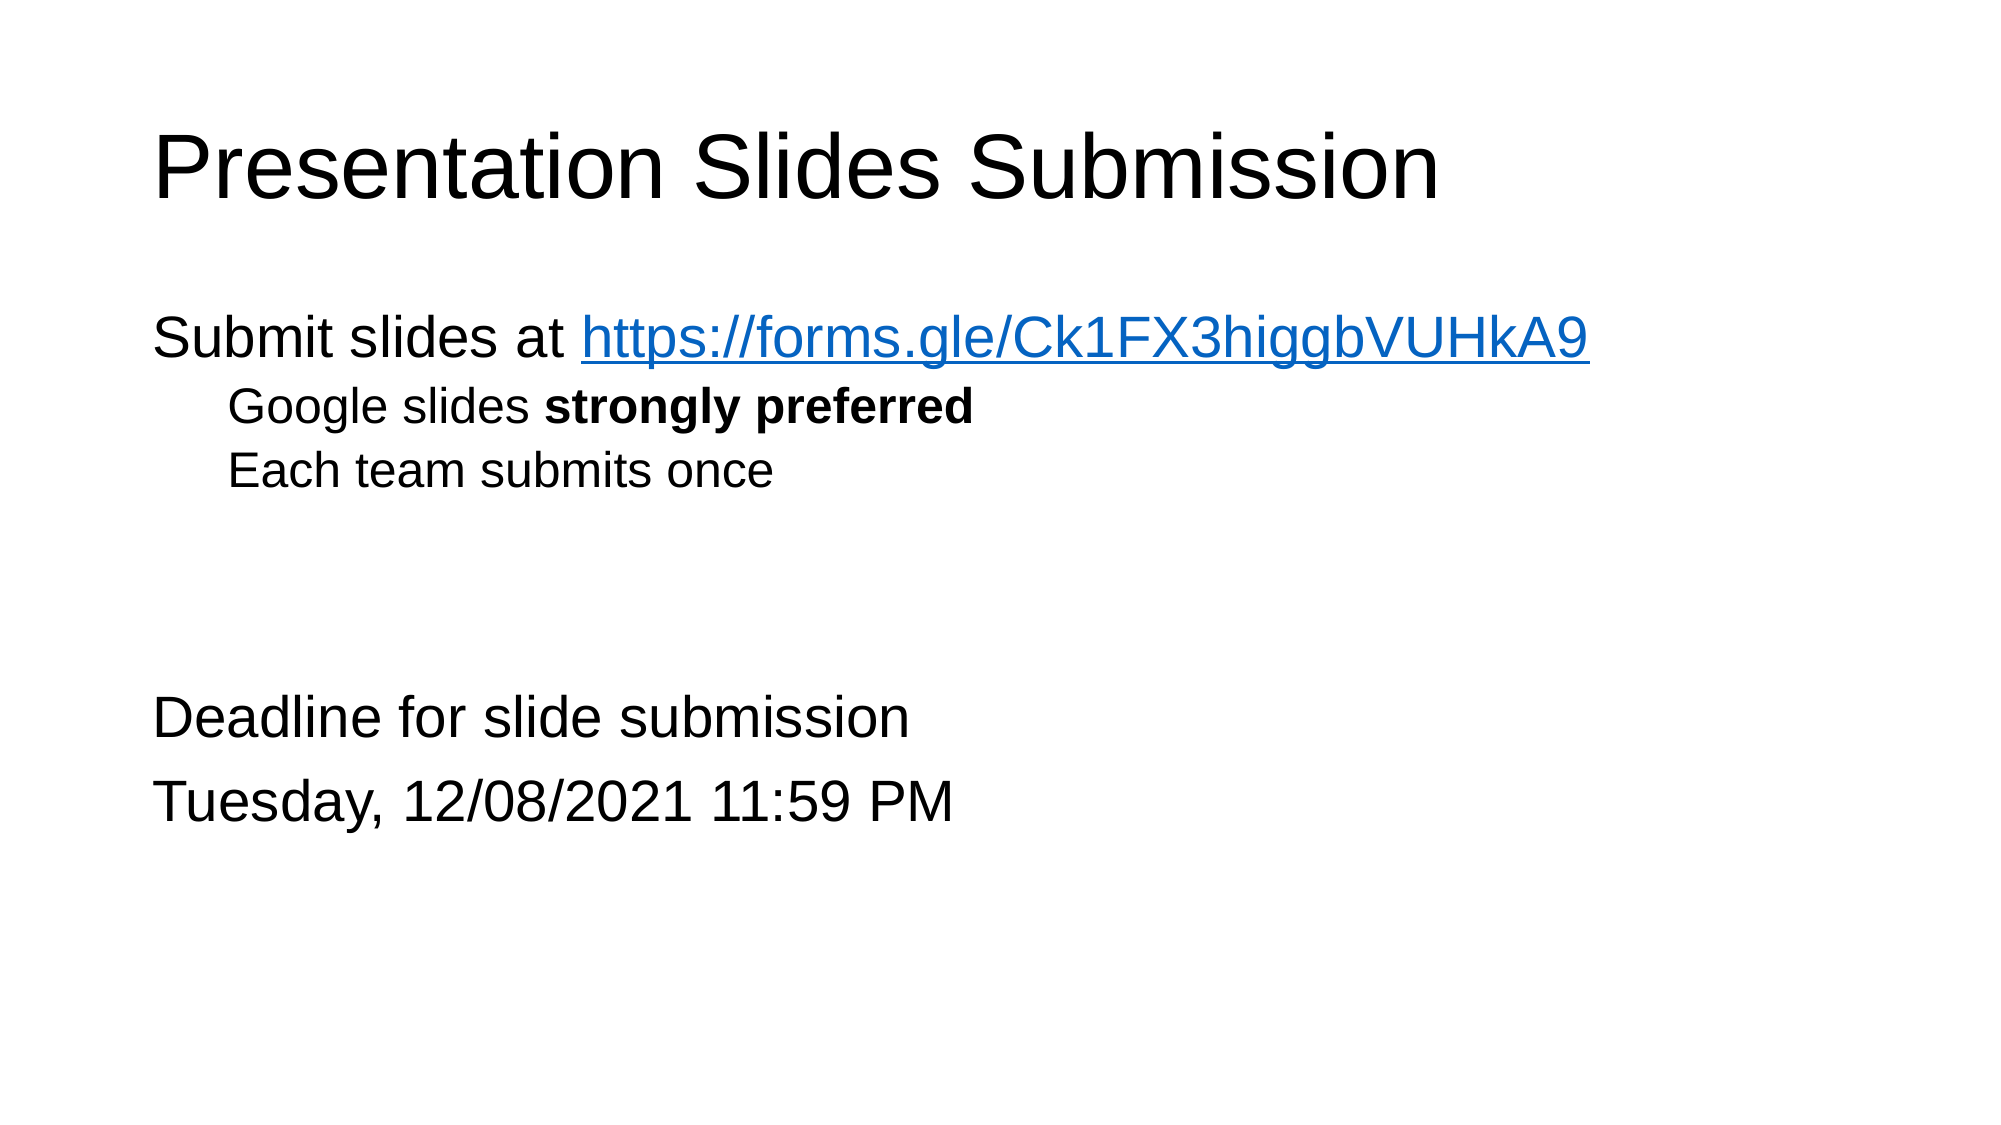

# Presentation Slides Submission
Submit slides at https://forms.gle/Ck1FX3higgbVUHkA9
Google slides strongly preferred
Each team submits once

Deadline for slide submission
Tuesday, 12/08/2021 11:59 PM